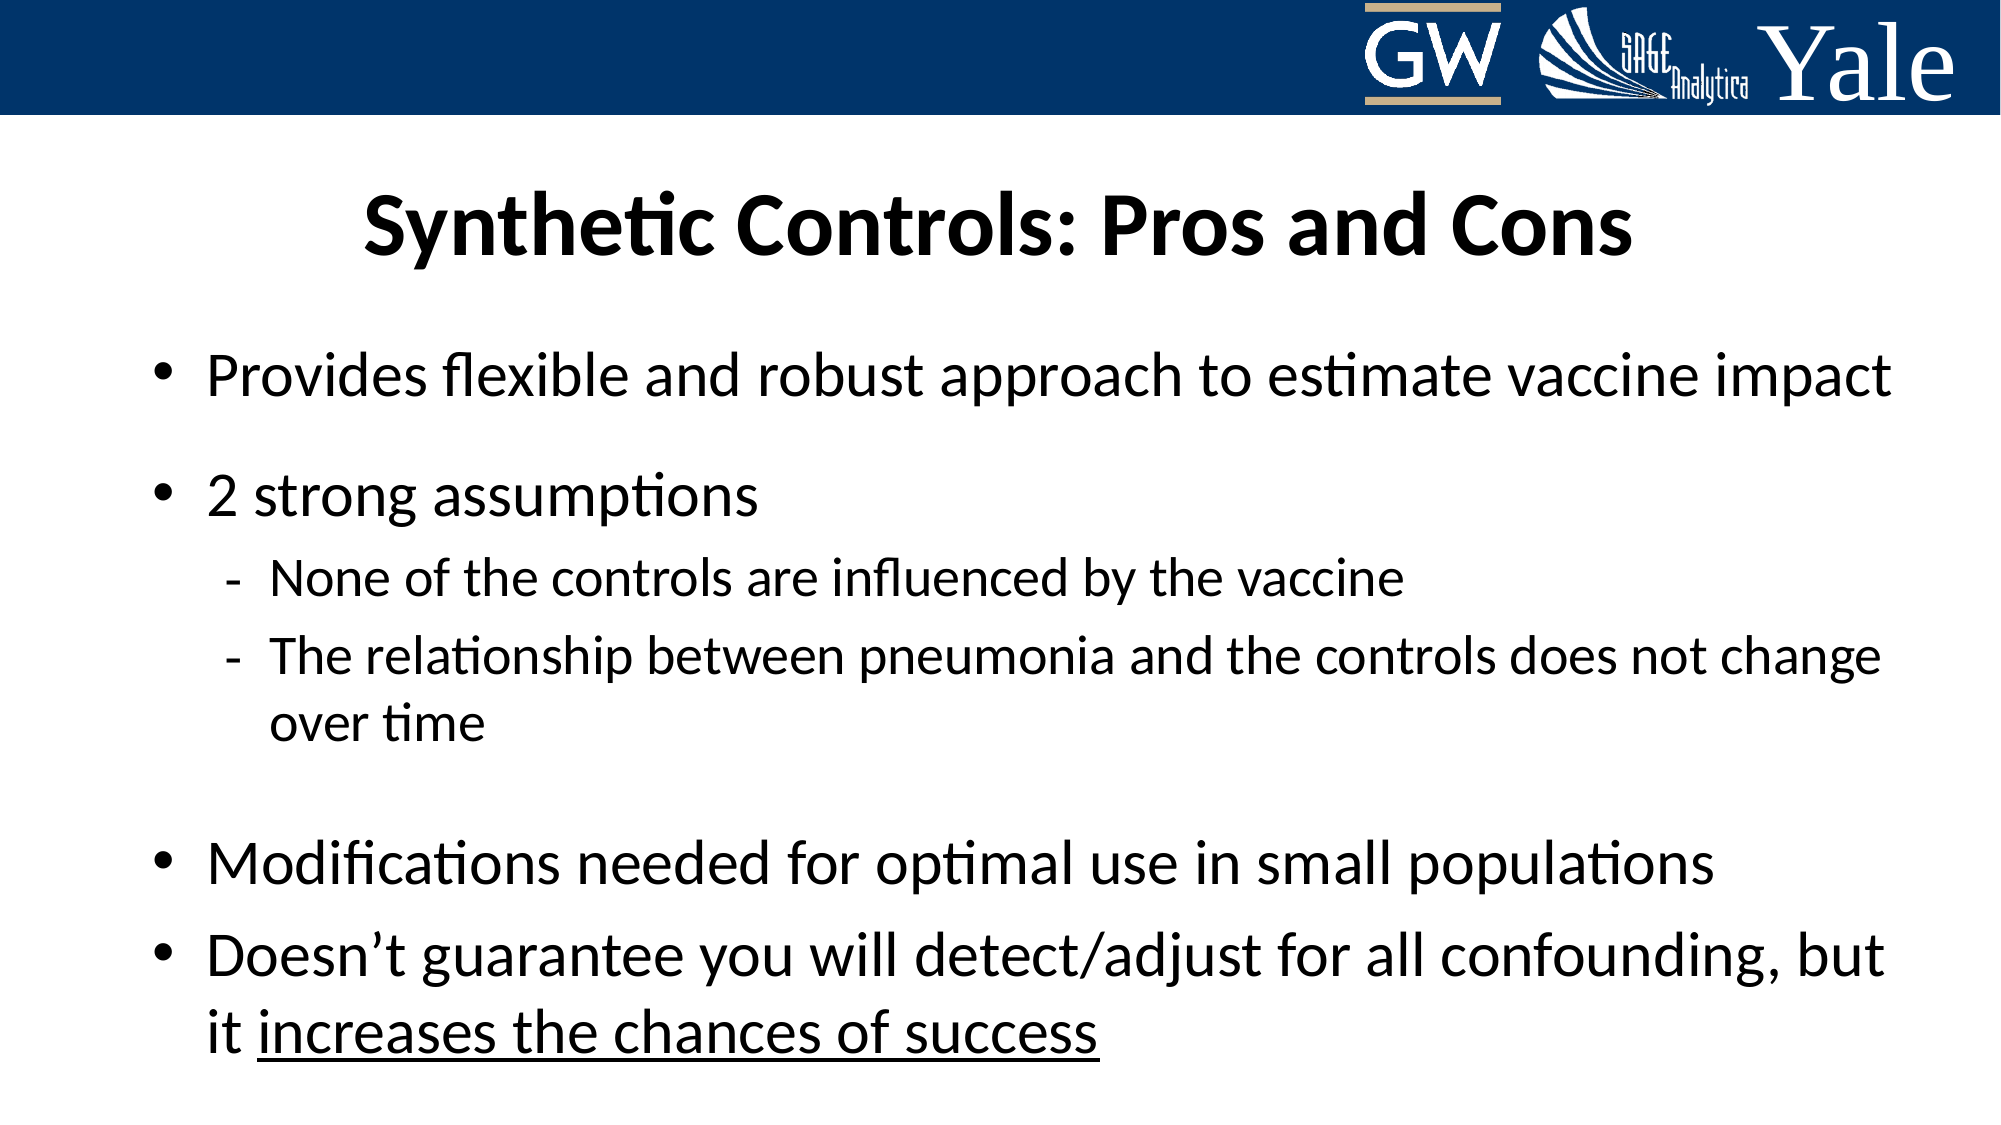

# Synthetic Controls: Pros and Cons
Provides flexible and robust approach to estimate vaccine impact

2 strong assumptions
None of the controls are influenced by the vaccine
The relationship between pneumonia and the controls does not change over time

Modifications needed for optimal use in small populations

Doesn’t guarantee you will detect/adjust for all confounding, but it increases the chances of success